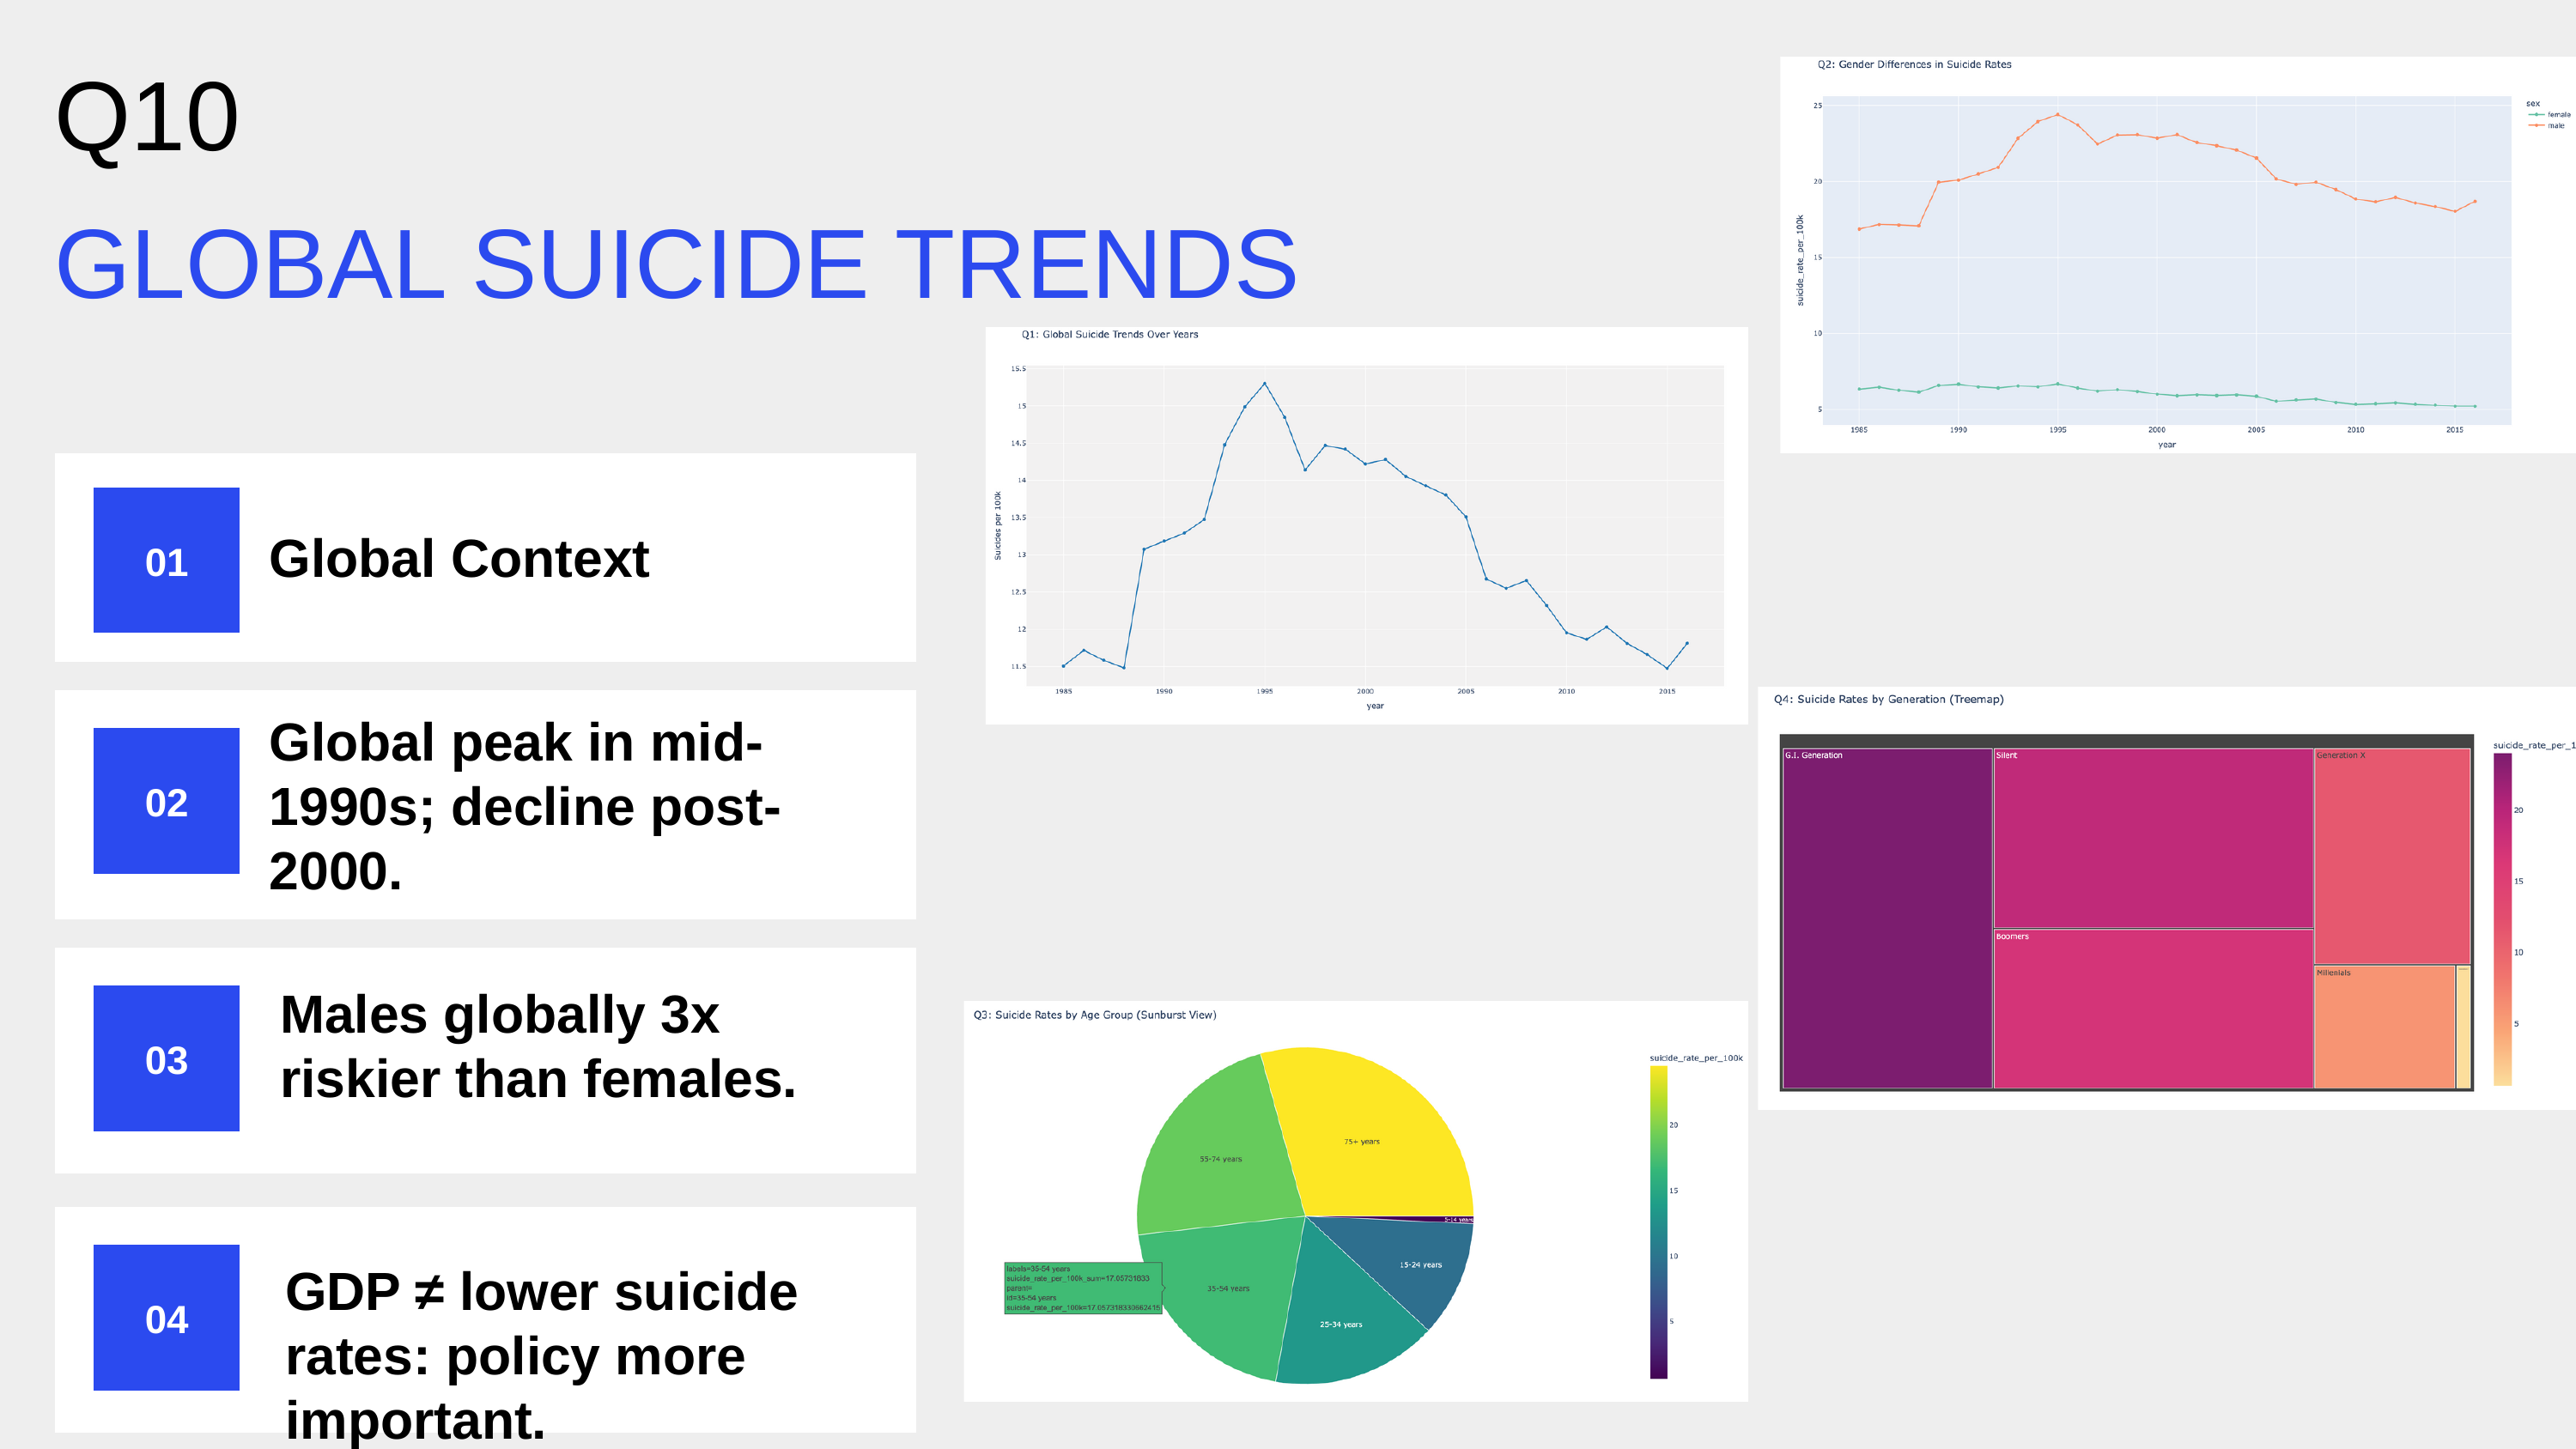

Q10
GLOBAL SUICIDE TRENDS

Global Context
01

Global peak in mid-1990s; decline post-2000.

02

Males globally 3x riskier than females.

03

GDP ≠ lower suicide rates: policy more important.
04